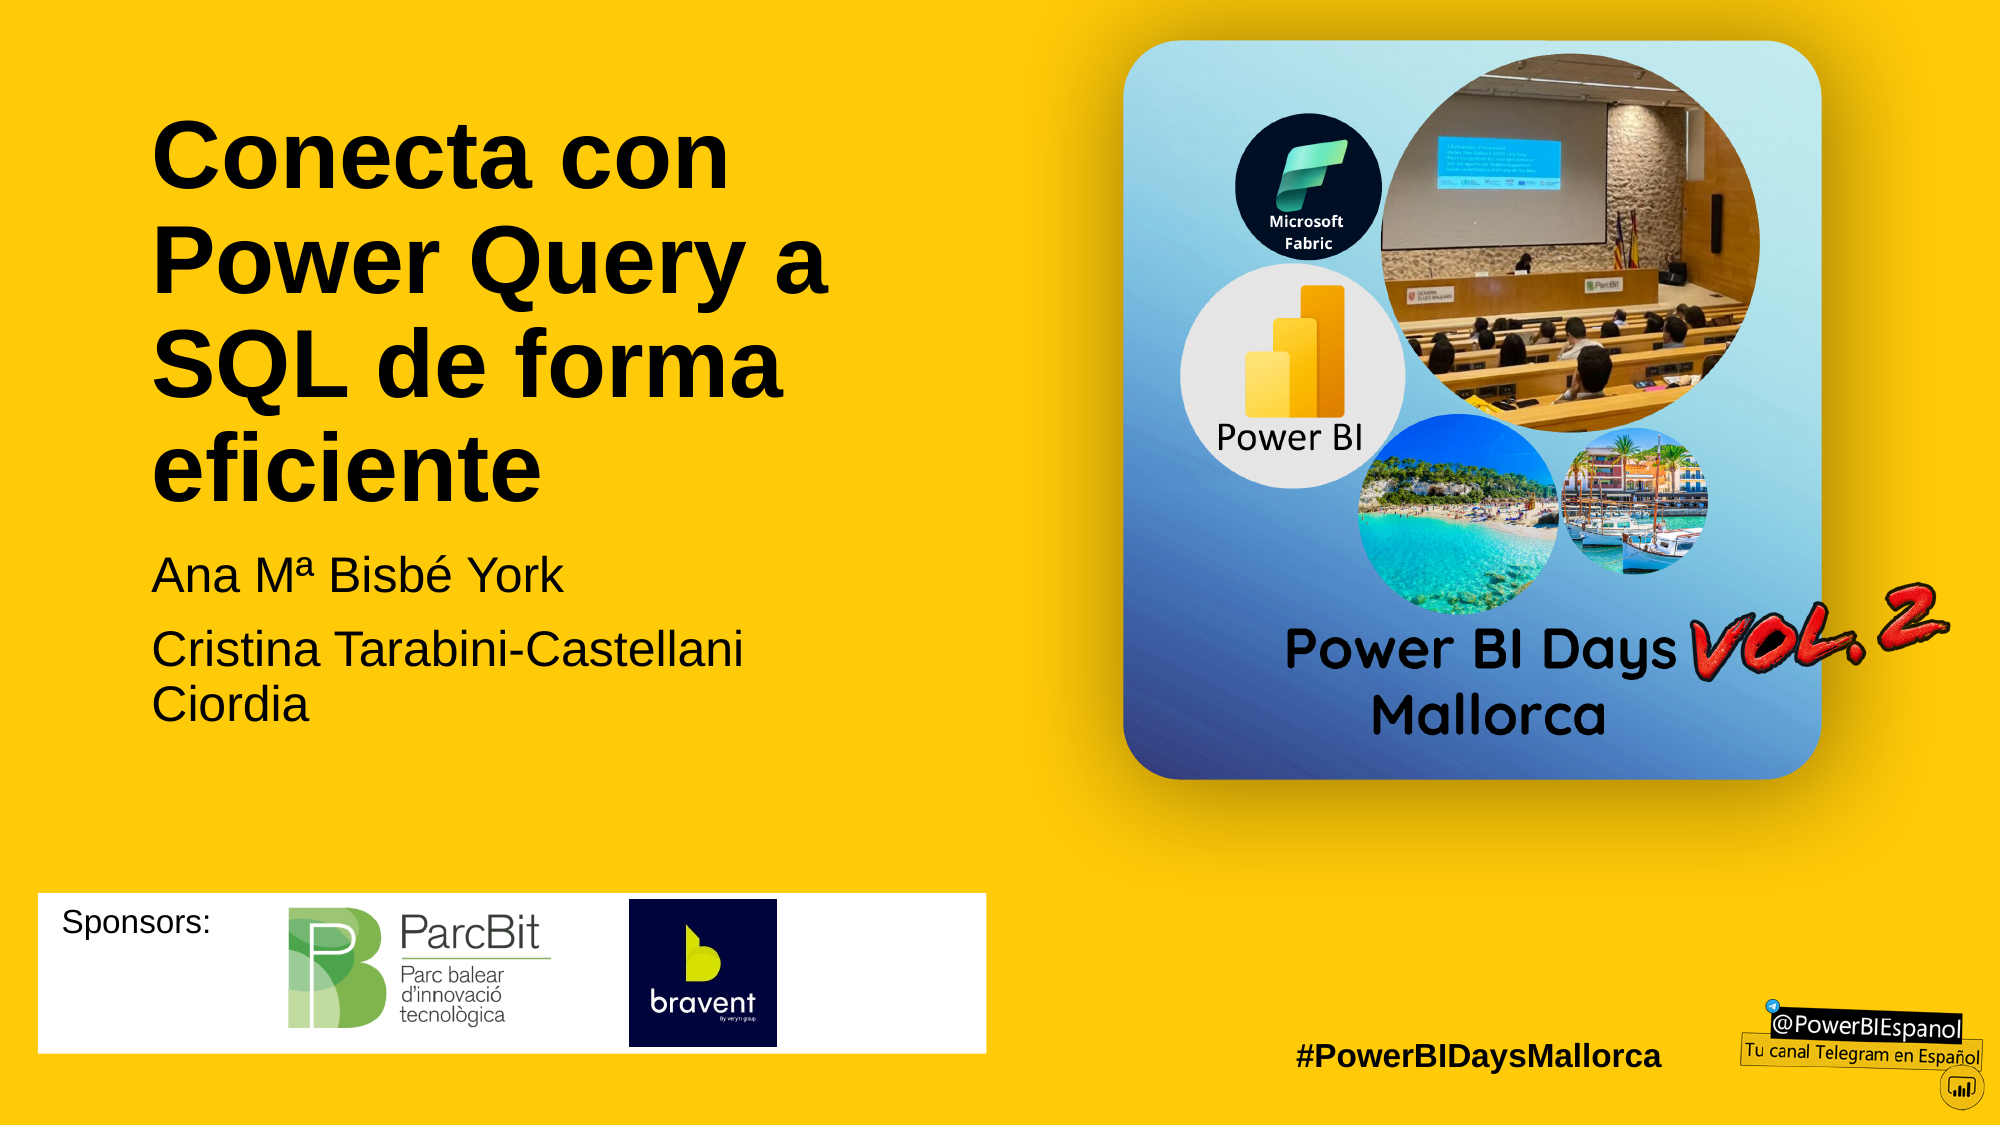

# Conecta con Power Query a SQL de forma eficiente
Ana Mª Bisbé York
Cristina Tarabini-Castellani Ciordia